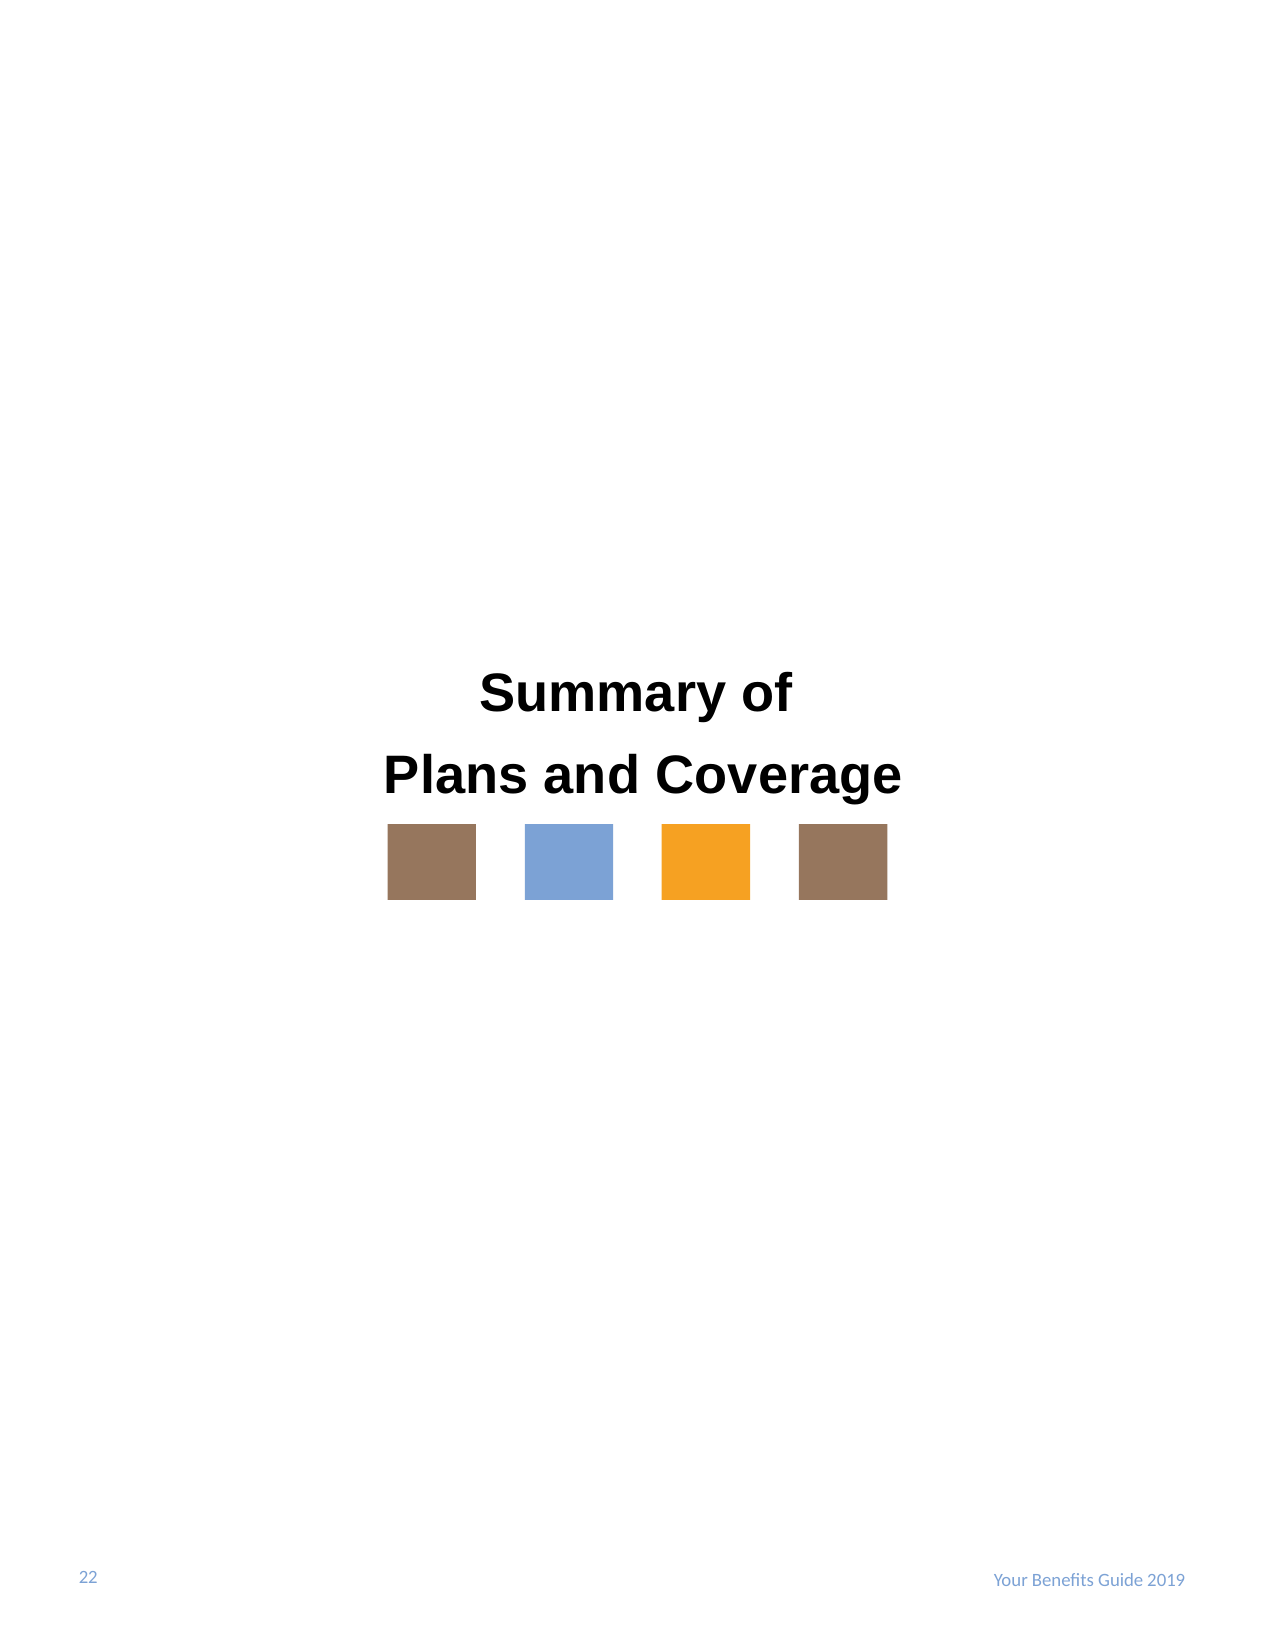

Summary of
Plans and Coverage

22
Your Benefits Guide 2019